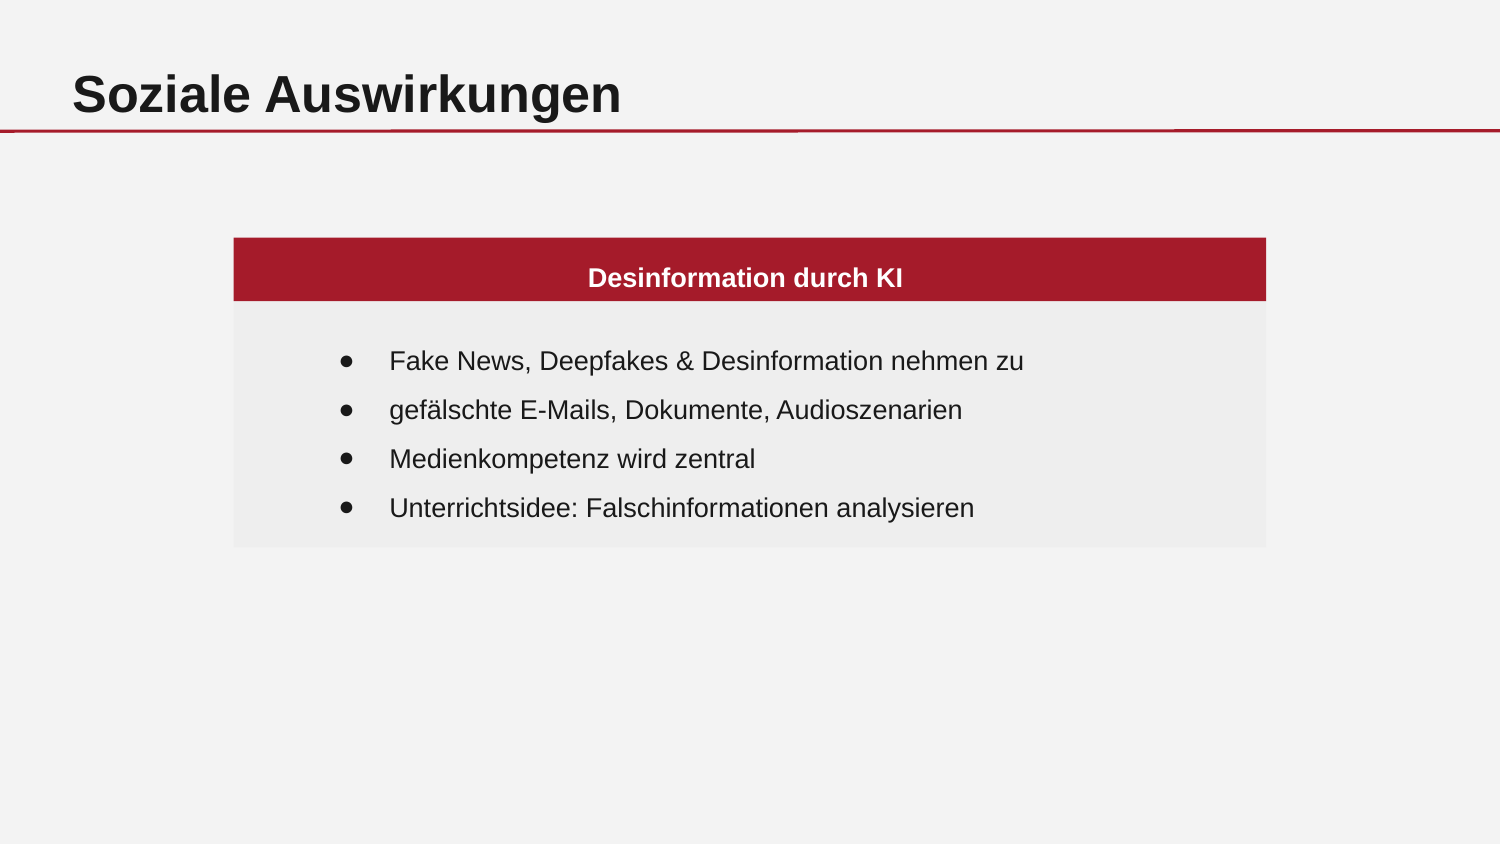

Soziale Auswirkungen

Desinformation durch KI

Fake News, Deepfakes & Desinformation nehmen zu
gefälschte E-Mails, Dokumente, Audioszenarien
Medienkompetenz wird zentral
Unterrichtsidee: Falschinformationen analysieren